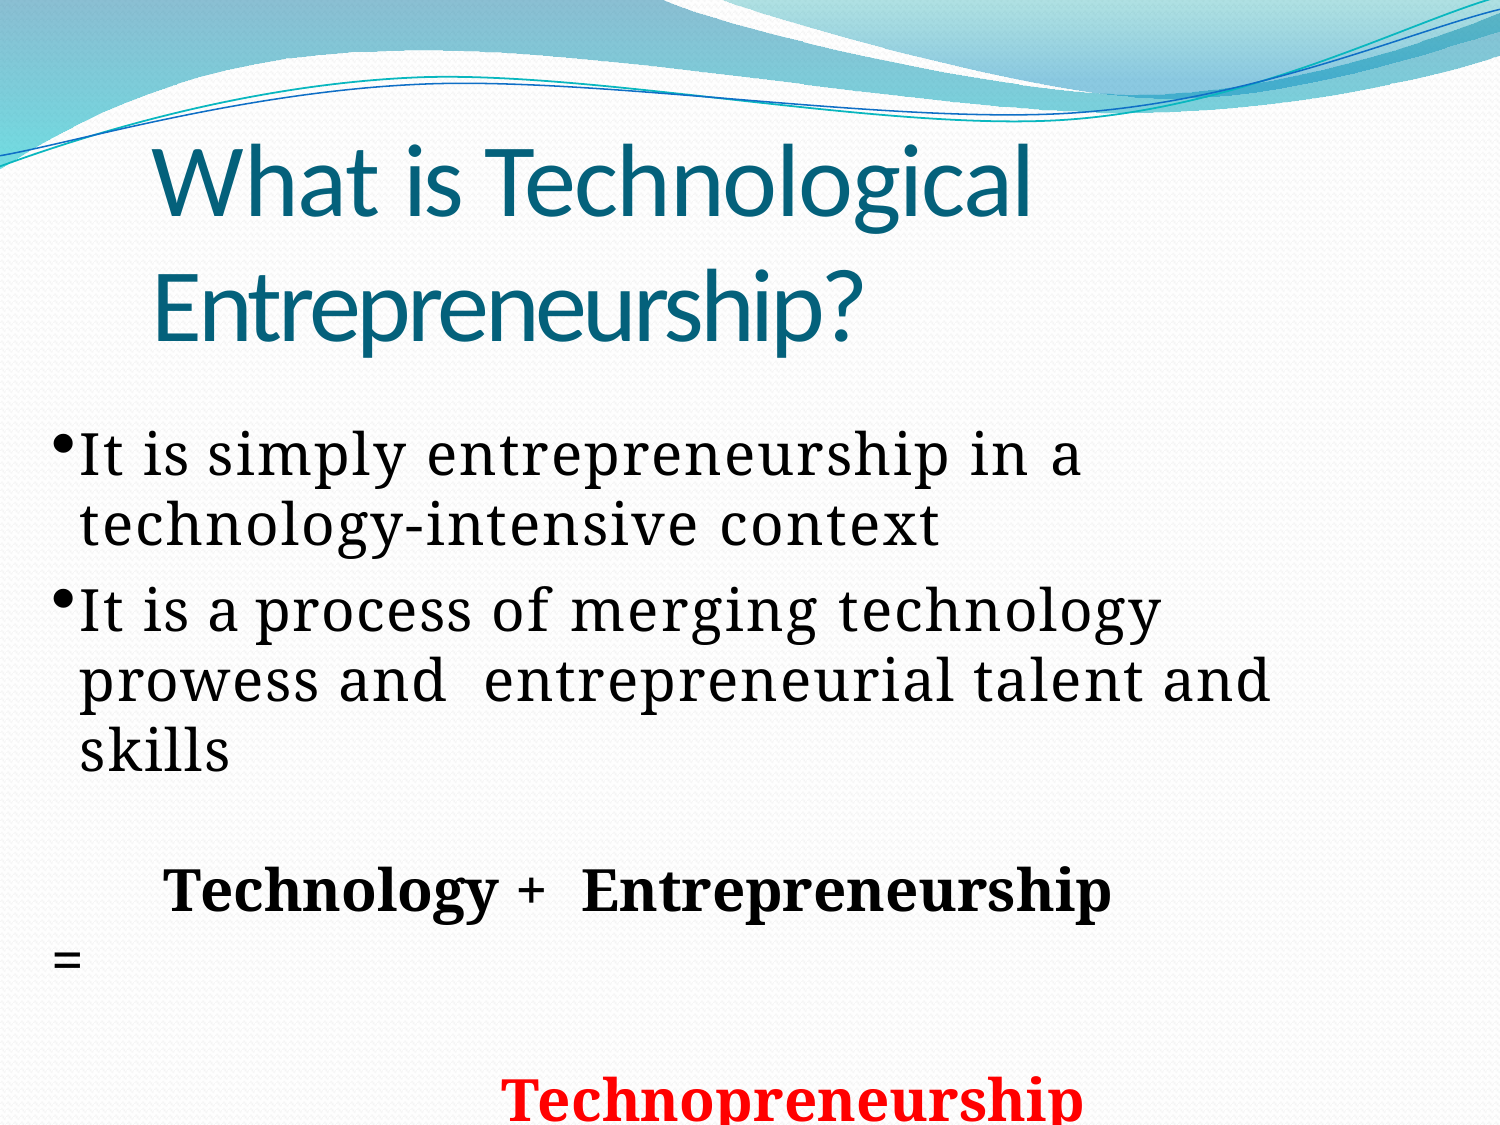

# What is Technological  Entrepreneurship?
It is simply entrepreneurship in a technology-intensive context
It is a process of merging technology prowess and  entrepreneurial talent and skills

Technology + Entrepreneurship =

			Technopreneurship